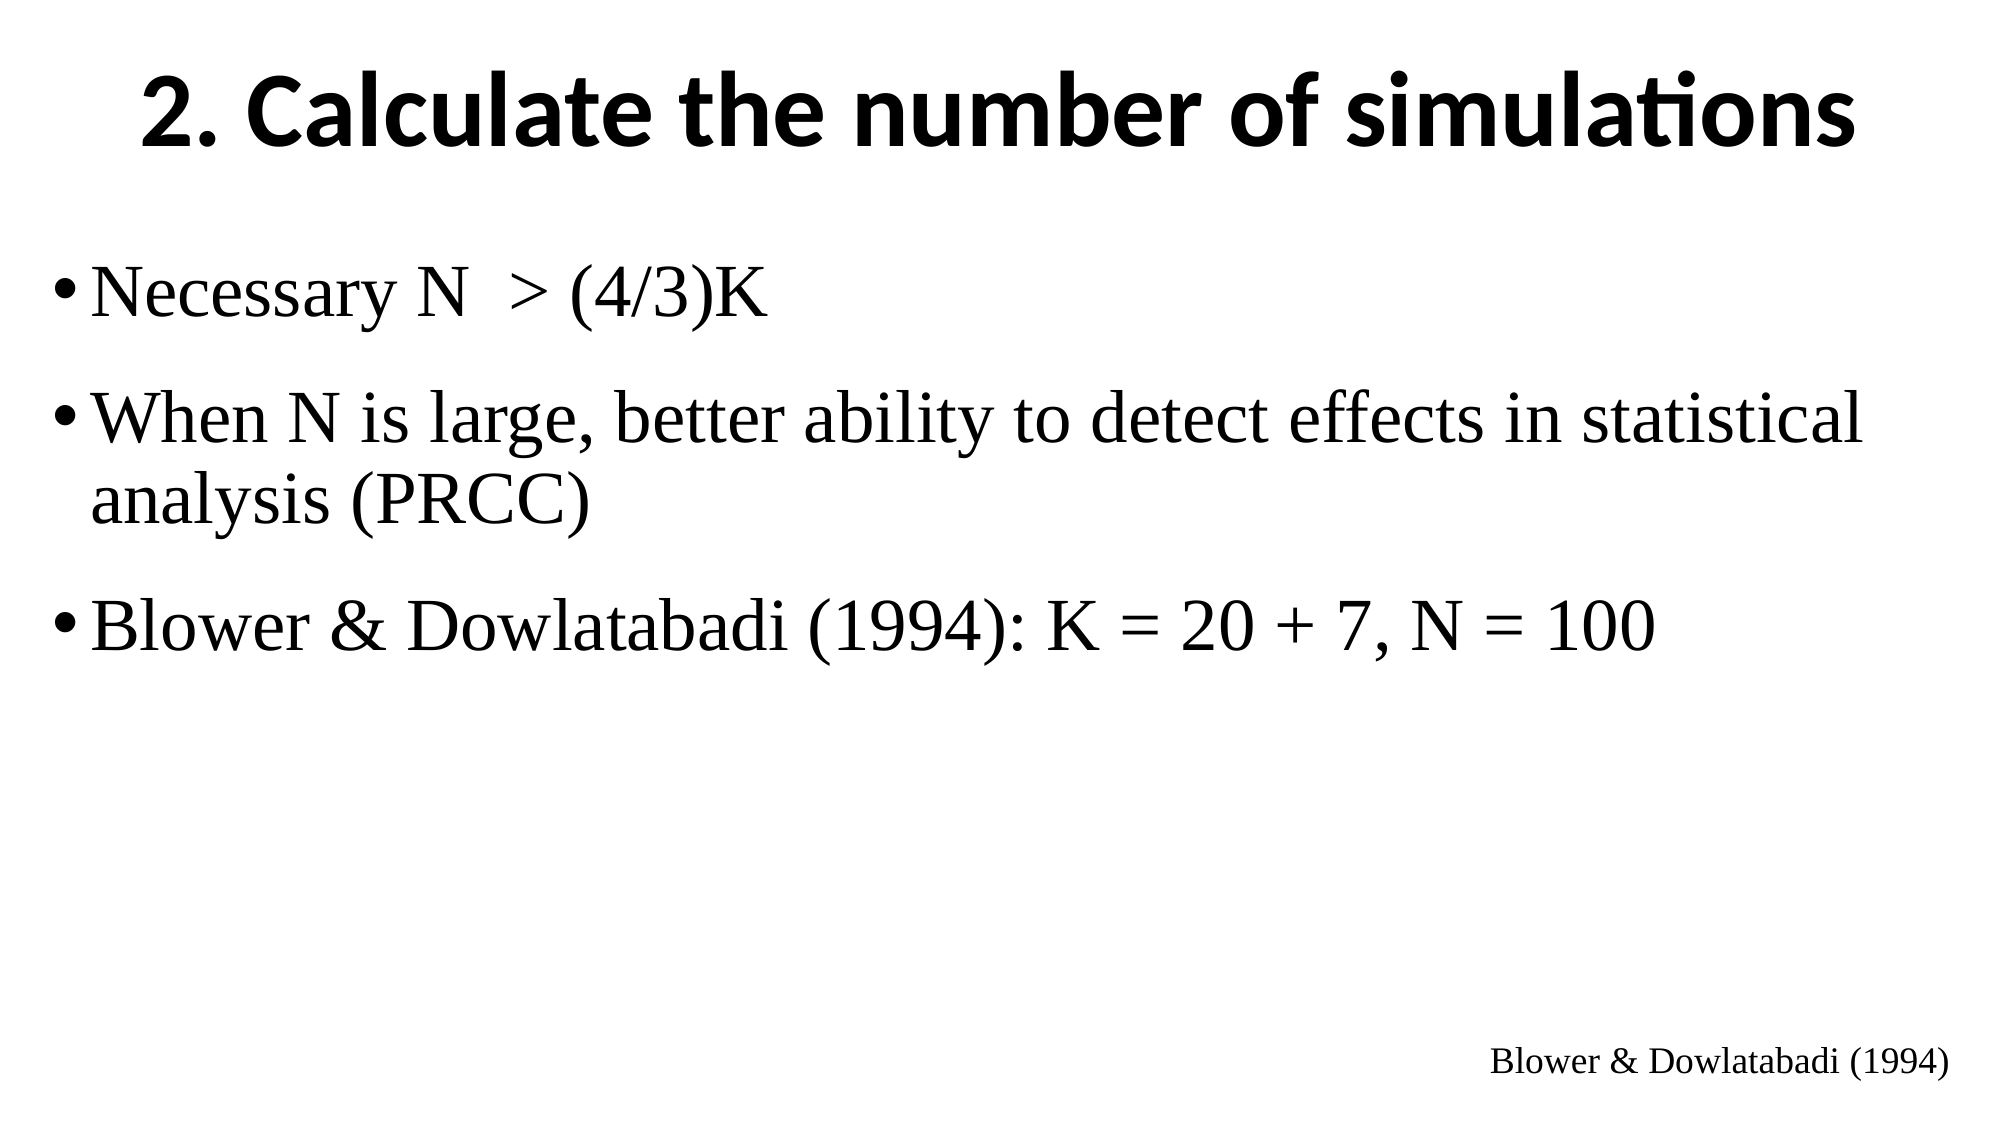

# 2. Calculate the number of simulations
Necessary N  > (4/3)K
When N is large, better ability to detect effects in statistical analysis (PRCC)
Blower & Dowlatabadi (1994): K = 20 + 7, N = 100
Blower & Dowlatabadi (1994)